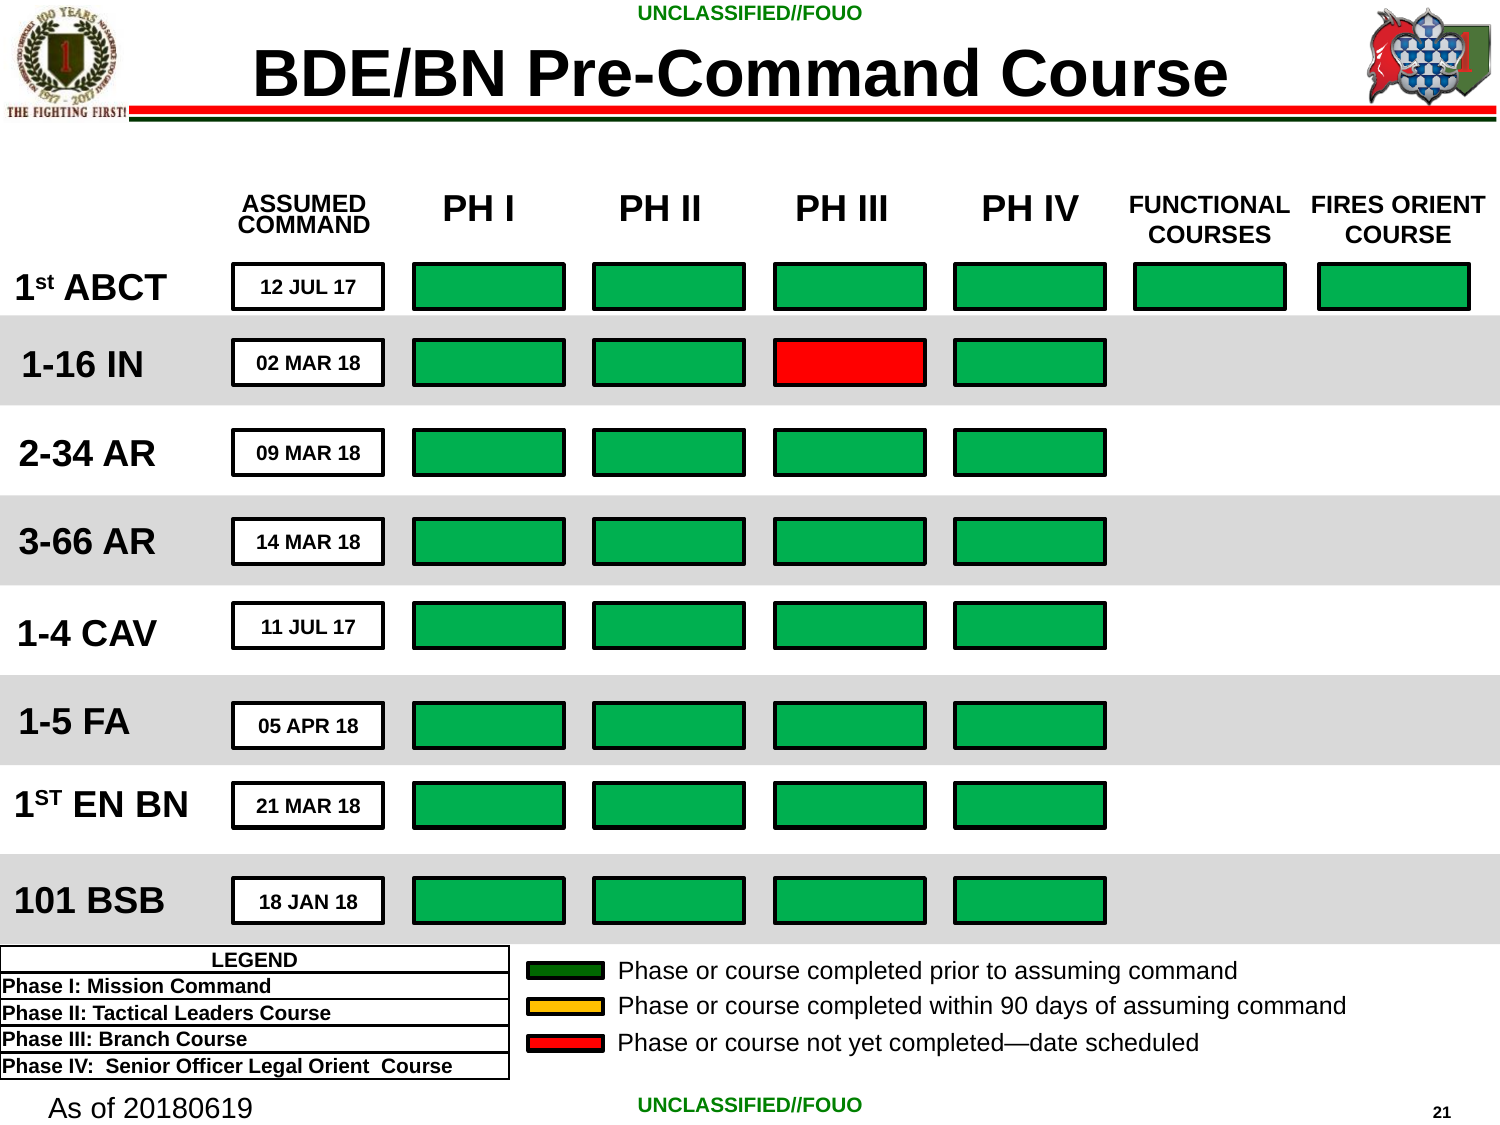

BDE/BN Pre-Command Course
FUNCTIONAL
COURSES
FIRES ORIENT
COURSE
ASSUMED
COMMAND
PH I
PH II
PH III
PH IV
1st ABCT

12 JUL 17
02 MAR 18
09 MAR 18
14 MAR 18
11 JUL 17
05 APR 18
21 MAR 18
18 JAN 18

1-16 IN
2-34 AR

3-66 AR
1-4 CAV

1-5 FA
1ST EN BN

101 BSB
| LEGEND |
| --- |
| Phase I: Mission Command |
| Phase II: Tactical Leaders Course |
| Phase III: Branch Course |
| Phase IV: Senior Officer Legal Orient Course |
Phase or course completed prior to assuming command

Phase or course completed within 90 days of assuming command

Phase or course not yet completed—date scheduled

As of 11 Aug 17  Updated by BDE

As of 20180619